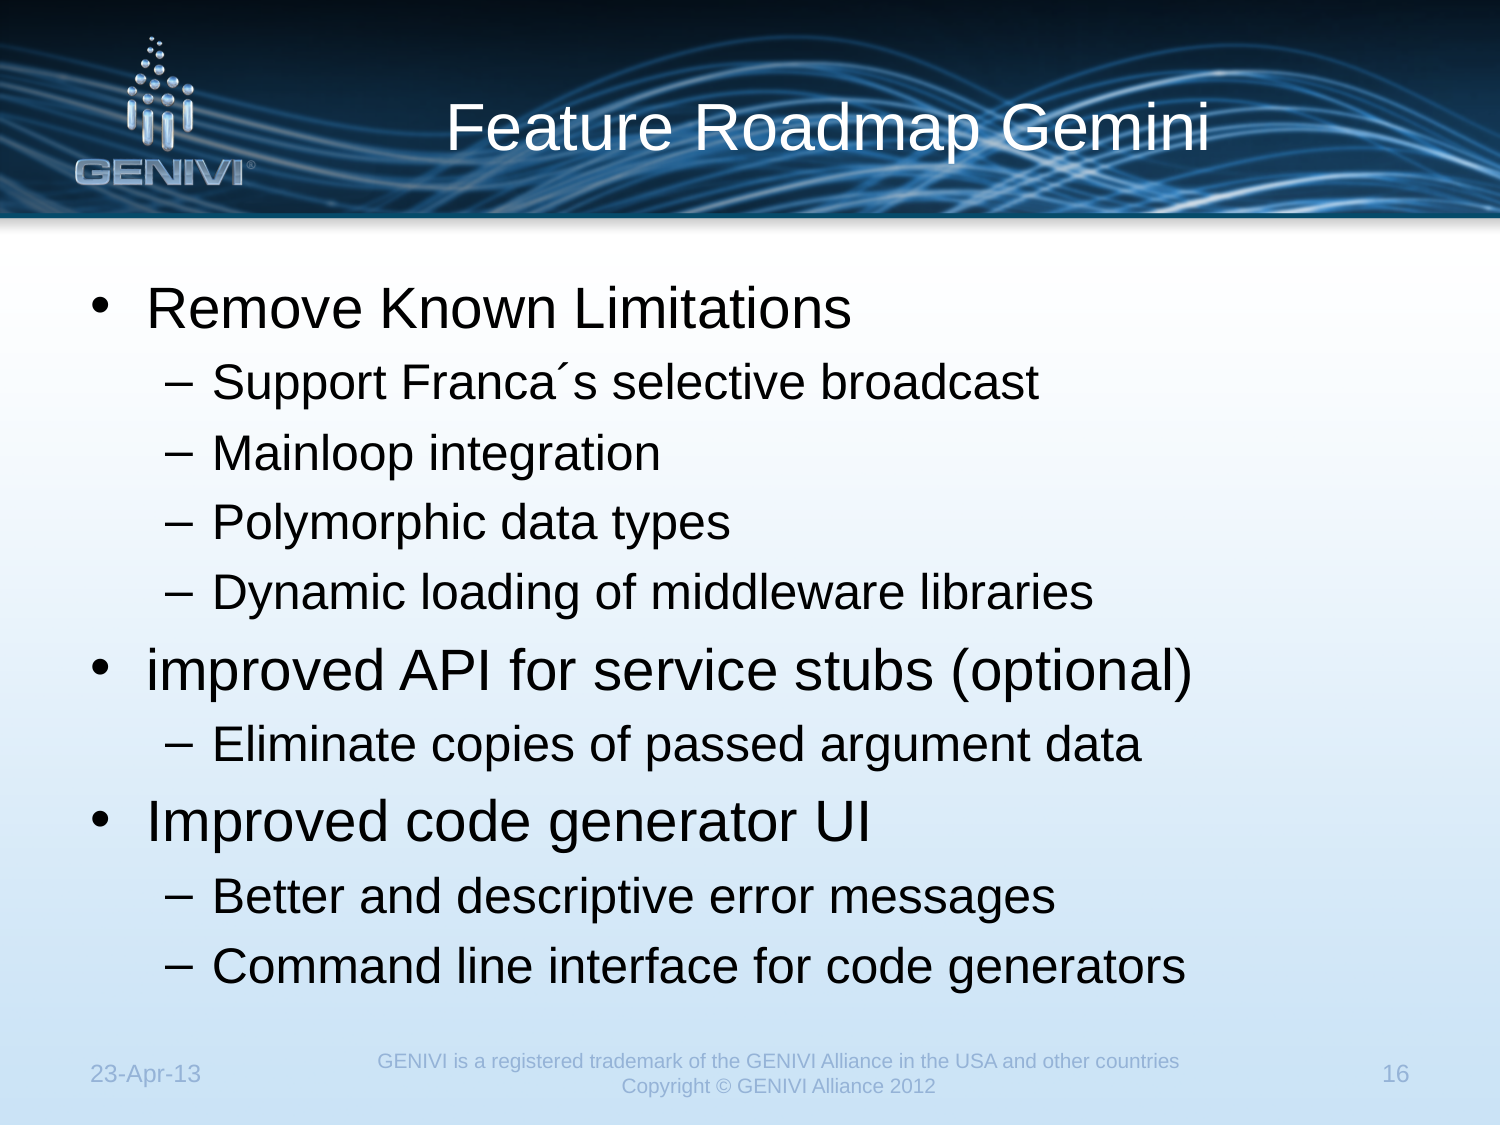

# Feature Roadmap Gemini
Remove Known Limitations
Support Franca´s selective broadcast
Mainloop integration
Polymorphic data types
Dynamic loading of middleware libraries
improved API for service stubs (optional)
Eliminate copies of passed argument data
Improved code generator UI
Better and descriptive error messages
Command line interface for code generators
23-Apr-13
GENIVI is a registered trademark of the GENIVI Alliance in the USA and other countries
Copyright © GENIVI Alliance 2012
16